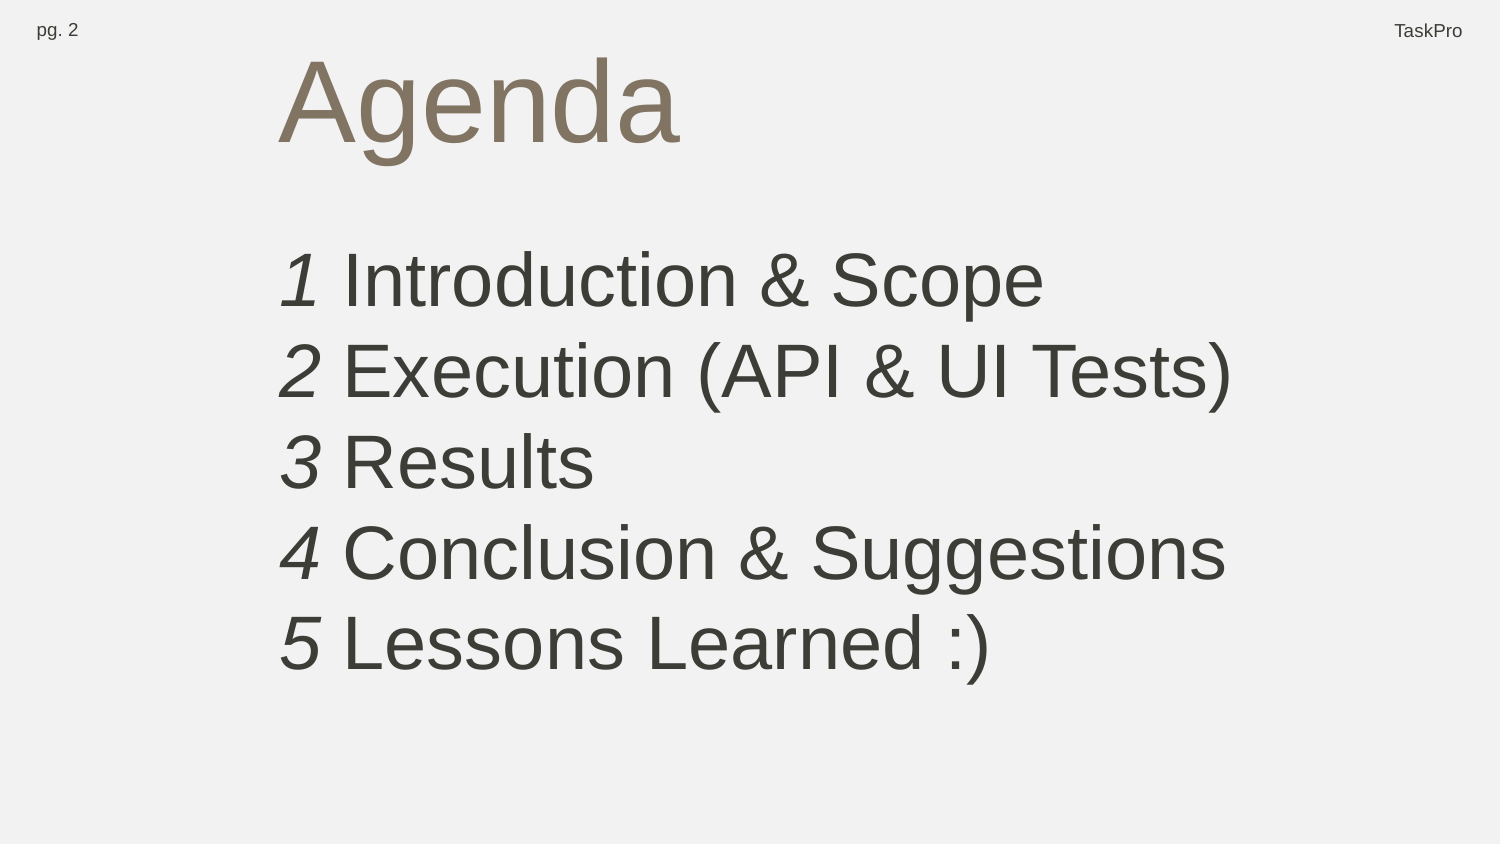

pg. 2
TaskPro
# Agenda
1 Introduction & Scope
2 Execution (API & UI Tests)
3 Results
4 Conclusion & Suggestions
5 Lessons Learned :)